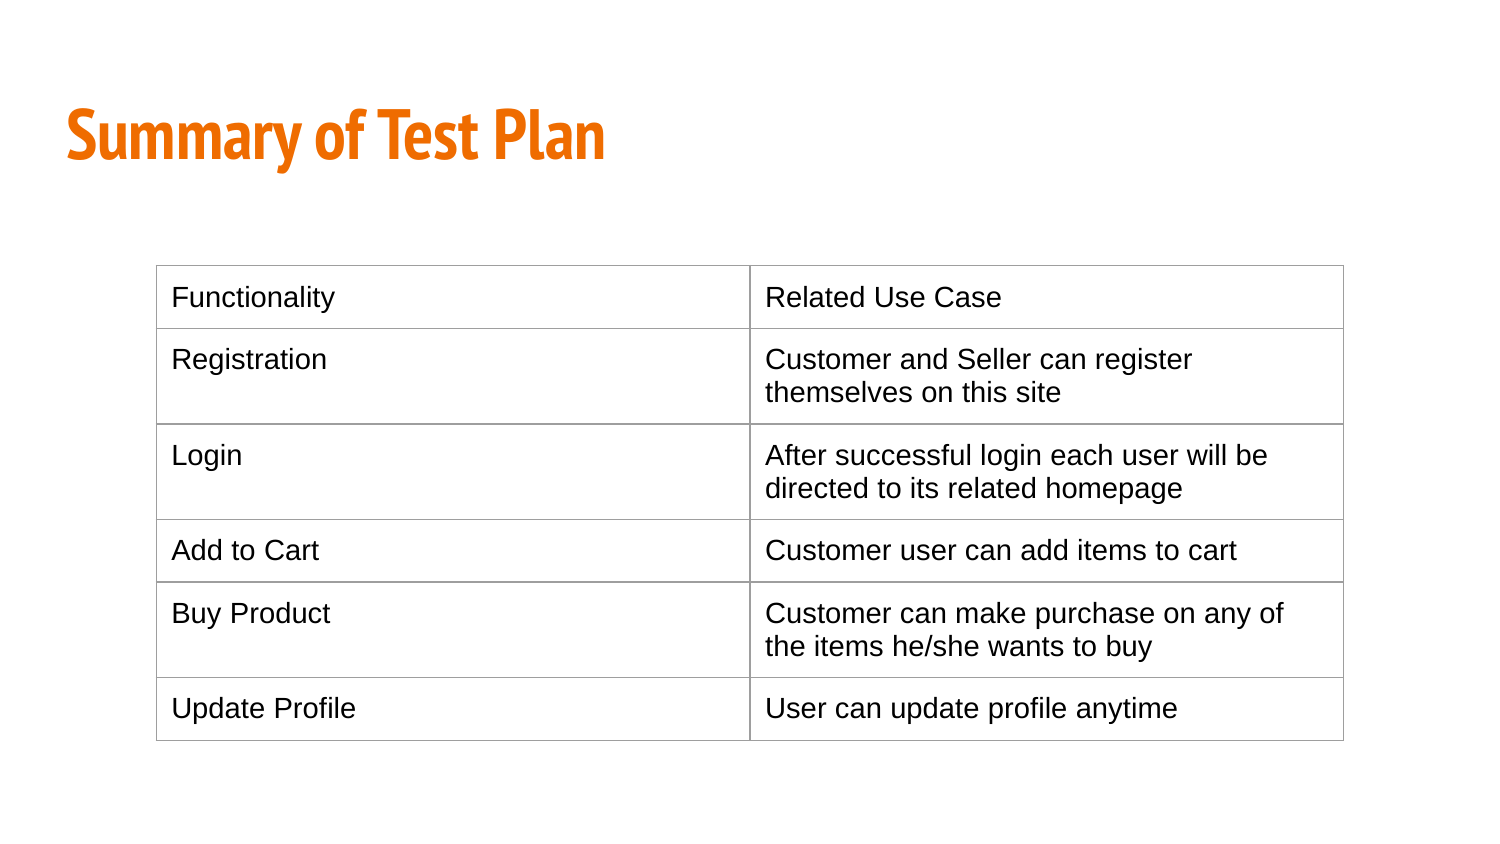

# Summary of Test Plan
| Functionality | Related Use Case |
| --- | --- |
| Registration | Customer and Seller can register themselves on this site |
| Login | After successful login each user will be directed to its related homepage |
| Add to Cart | Customer user can add items to cart |
| Buy Product | Customer can make purchase on any of the items he/she wants to buy |
| Update Profile | User can update profile anytime |